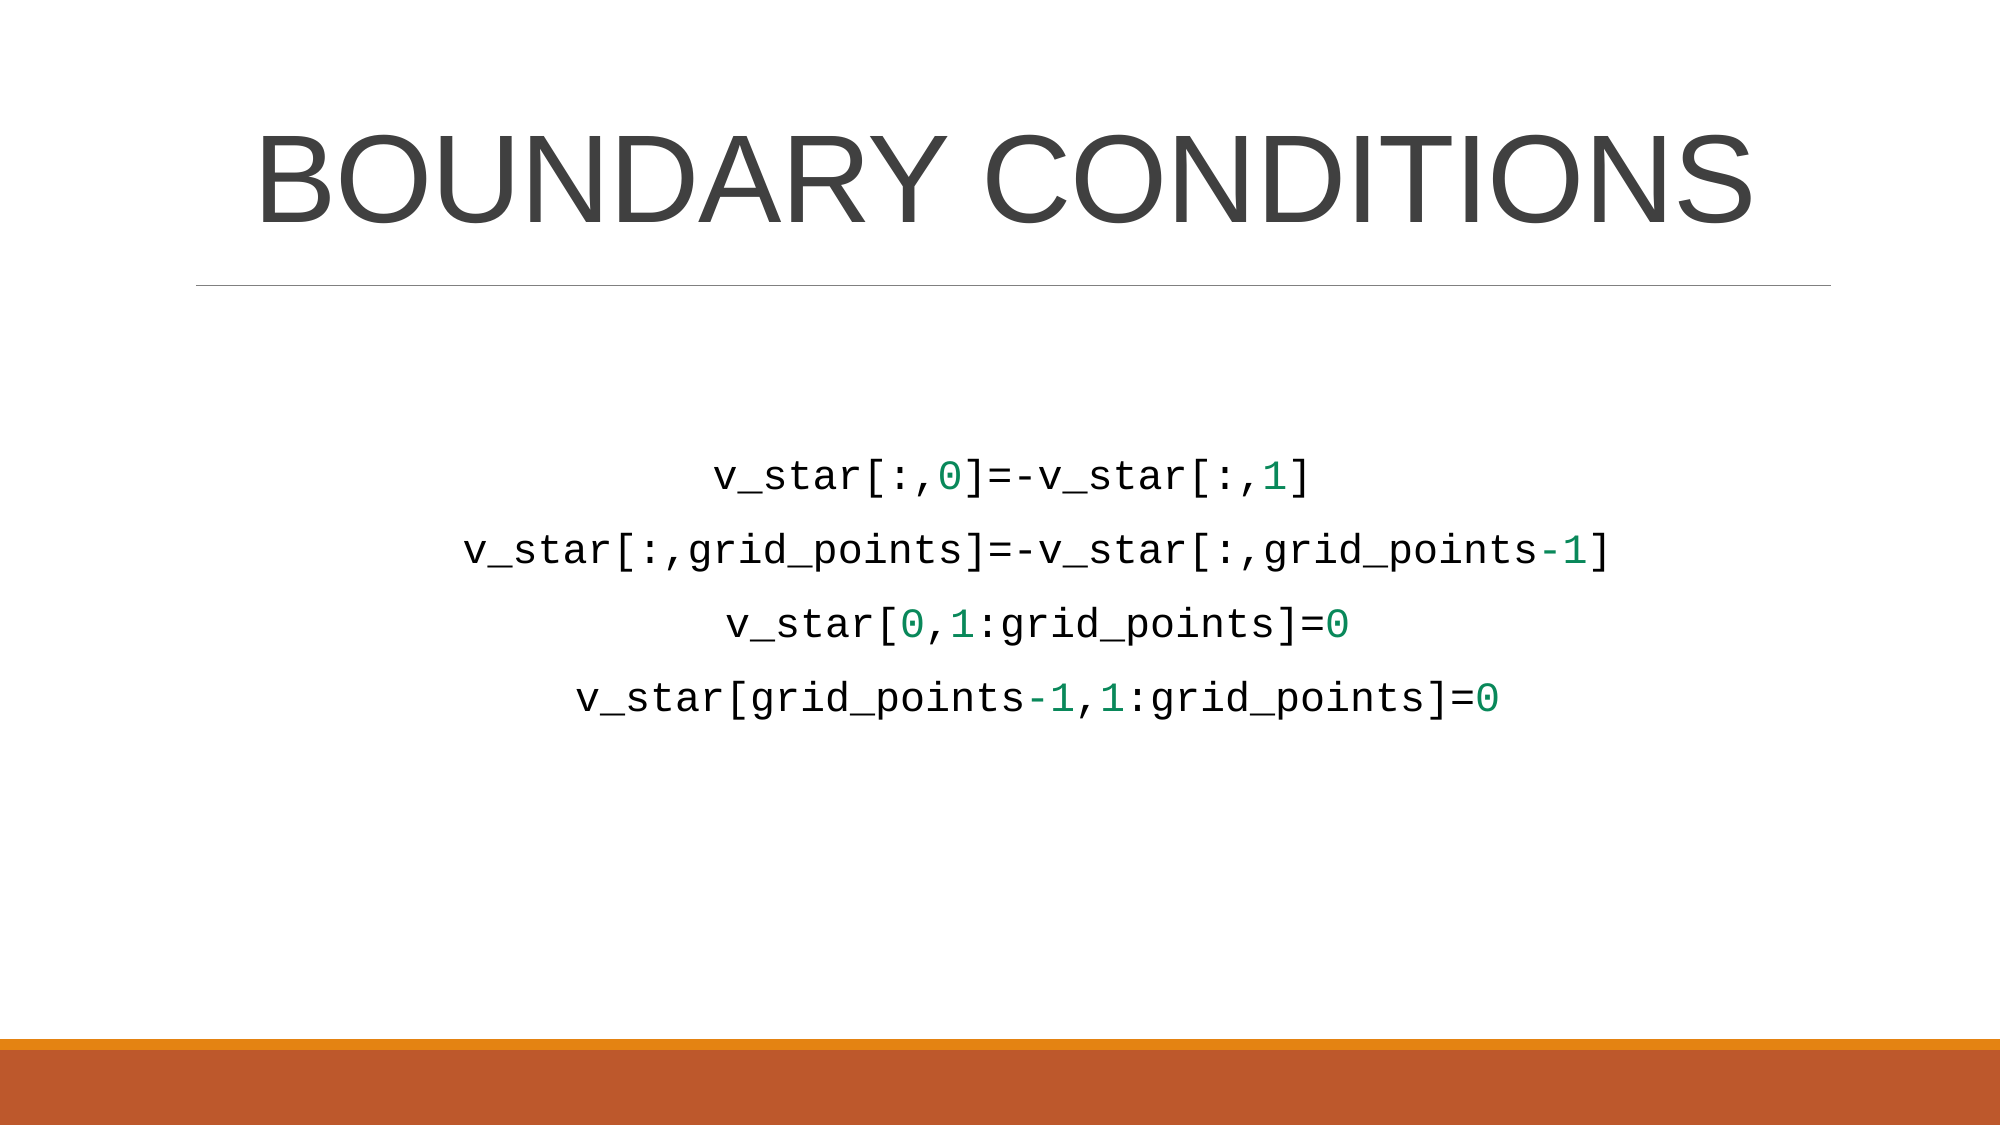

# BOUNDARY CONDITIONS
v_star[:,0]=-v_star[:,1]
  v_star[:,grid_points]=-v_star[:,grid_points-1]
  v_star[0,1:grid_points]=0
  v_star[grid_points-1,1:grid_points]=0